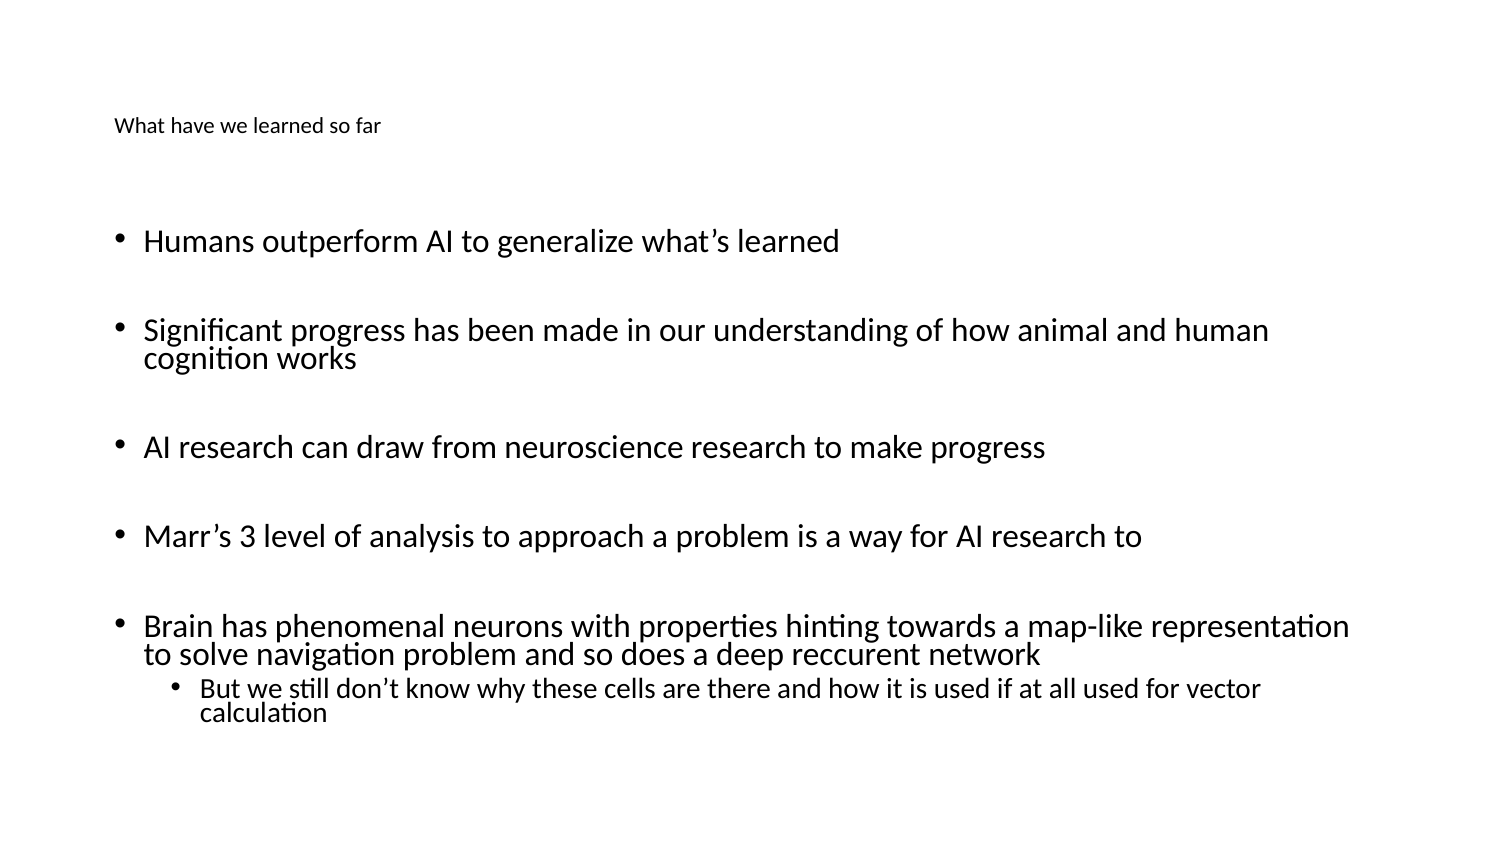

# What have we learned so far
Humans outperform AI to generalize what’s learned

Significant progress has been made in our understanding of how animal and human cognition works

AI research can draw from neuroscience research to make progress

Marr’s 3 level of analysis to approach a problem is a way for AI research to

Brain has phenomenal neurons with properties hinting towards a map-like representation to solve navigation problem and so does a deep reccurent network
But we still don’t know why these cells are there and how it is used if at all used for vector calculation